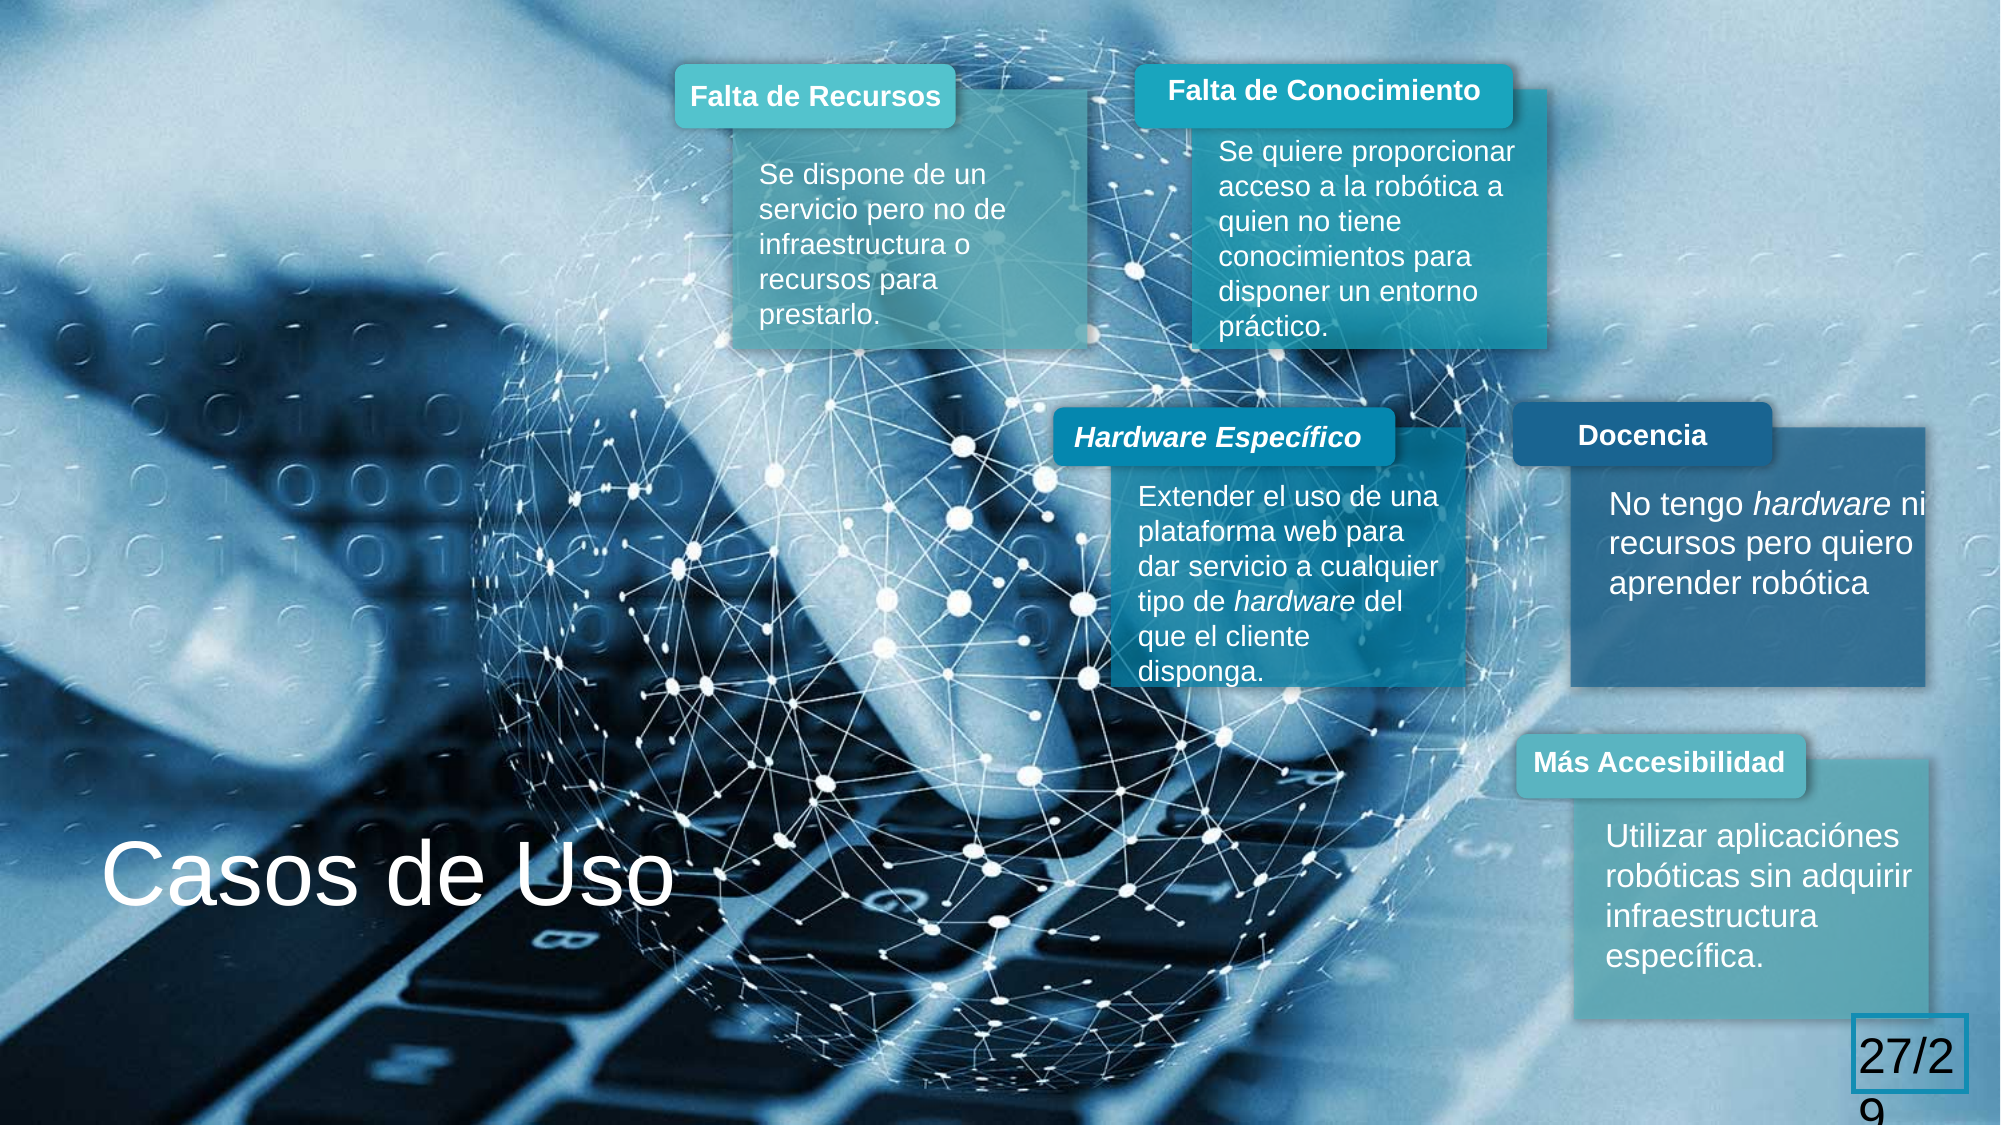

Falta de Recursos

Se dispone de un servicio pero no de infraestructura o recursos para prestarlo.

Falta de Conocimiento

Se quiere proporcionar acceso a la robótica a quien no tiene conocimientos para disponer un entorno práctico.

Docencia

No tengo hardware ni recursos pero quiero aprender robótica

Hardware Específico

Extender el uso de una plataforma web para dar servicio a cualquier tipo de hardware del que el cliente disponga.

Más Accesibilidad

Utilizar aplicaciónes robóticas sin adquirir infraestructura específica.
Casos de Uso
27/29